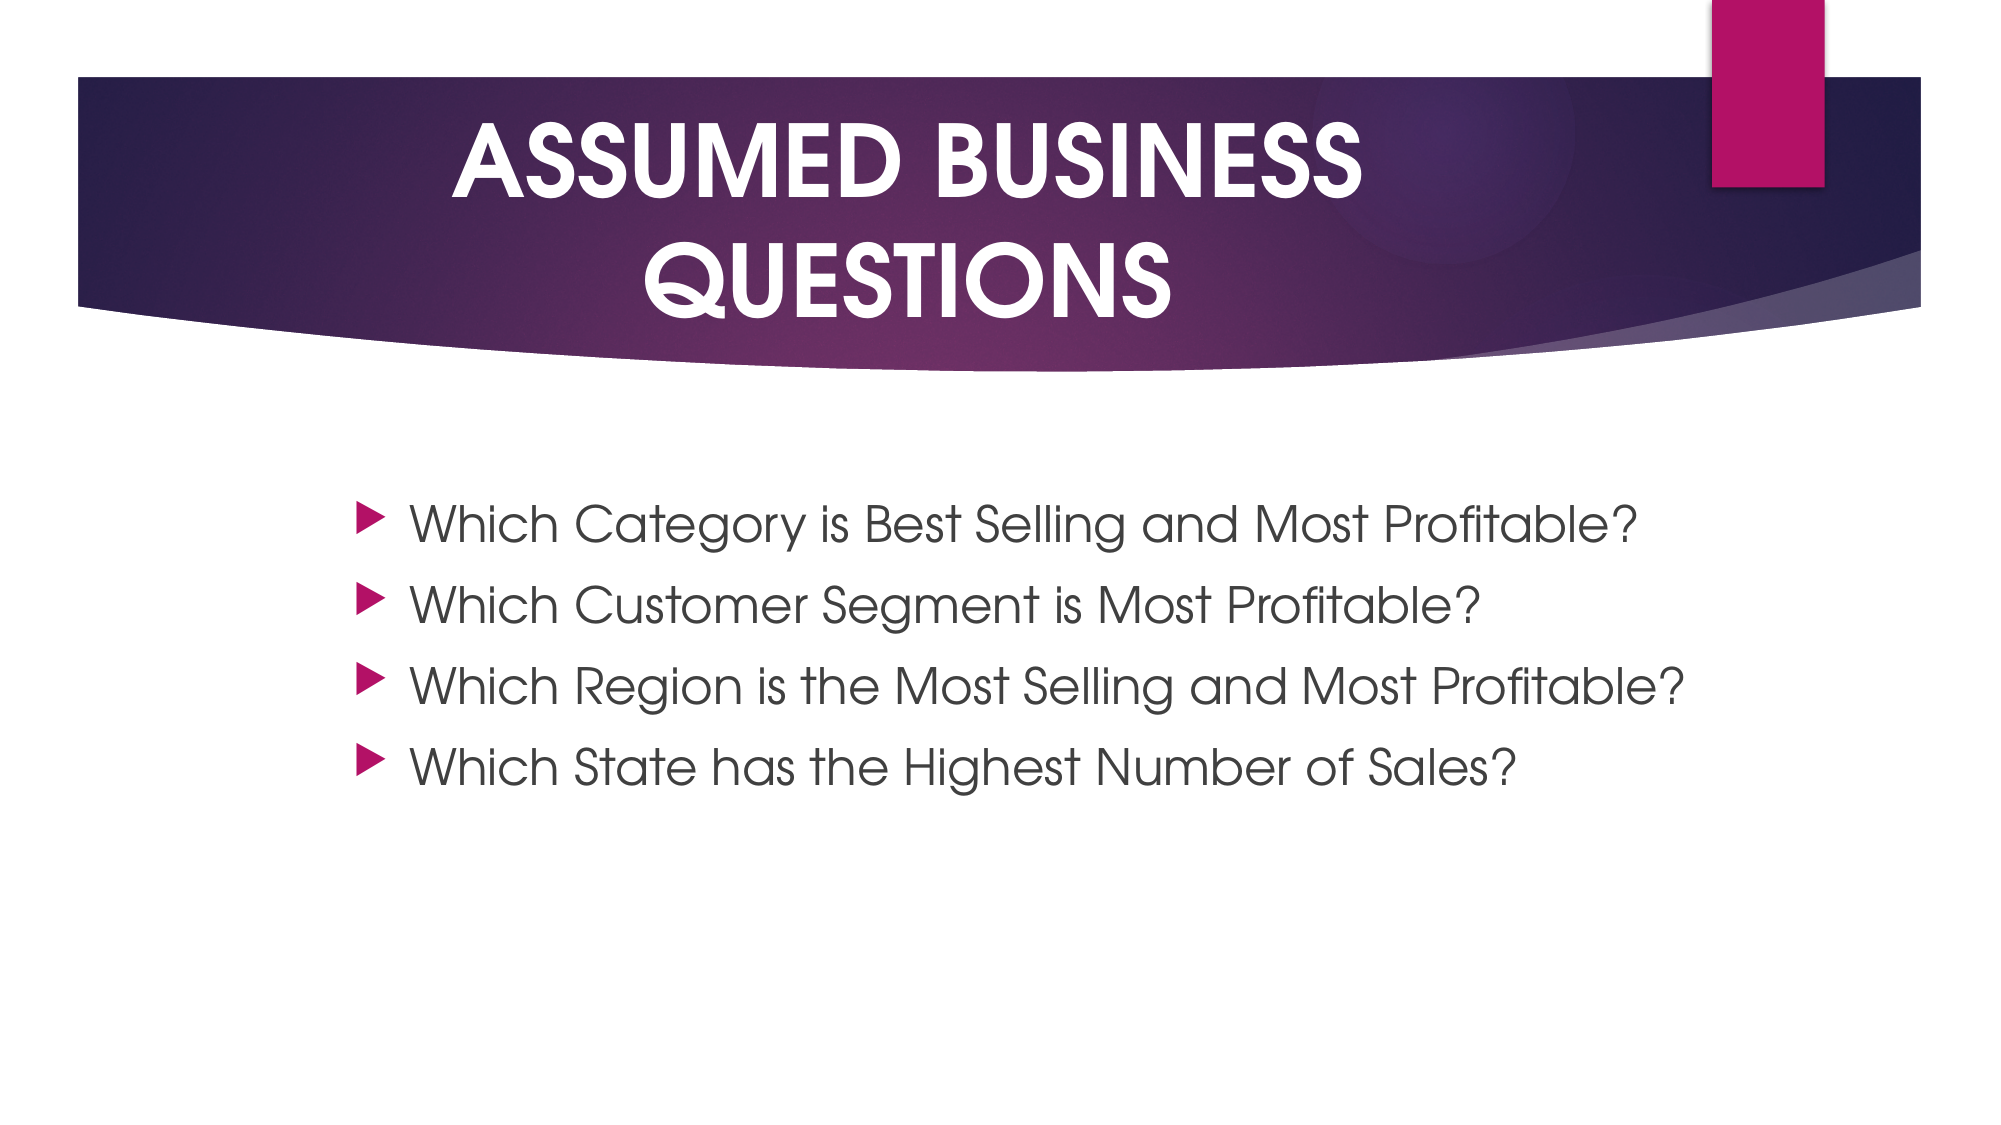

# ASSUMED BUSINESS QUESTIONS
Which Category is Best Selling and Most Profitable?
Which Customer Segment is Most Profitable?
Which Region is the Most Selling and Most Profitable?
Which State has the Highest Number of Sales?